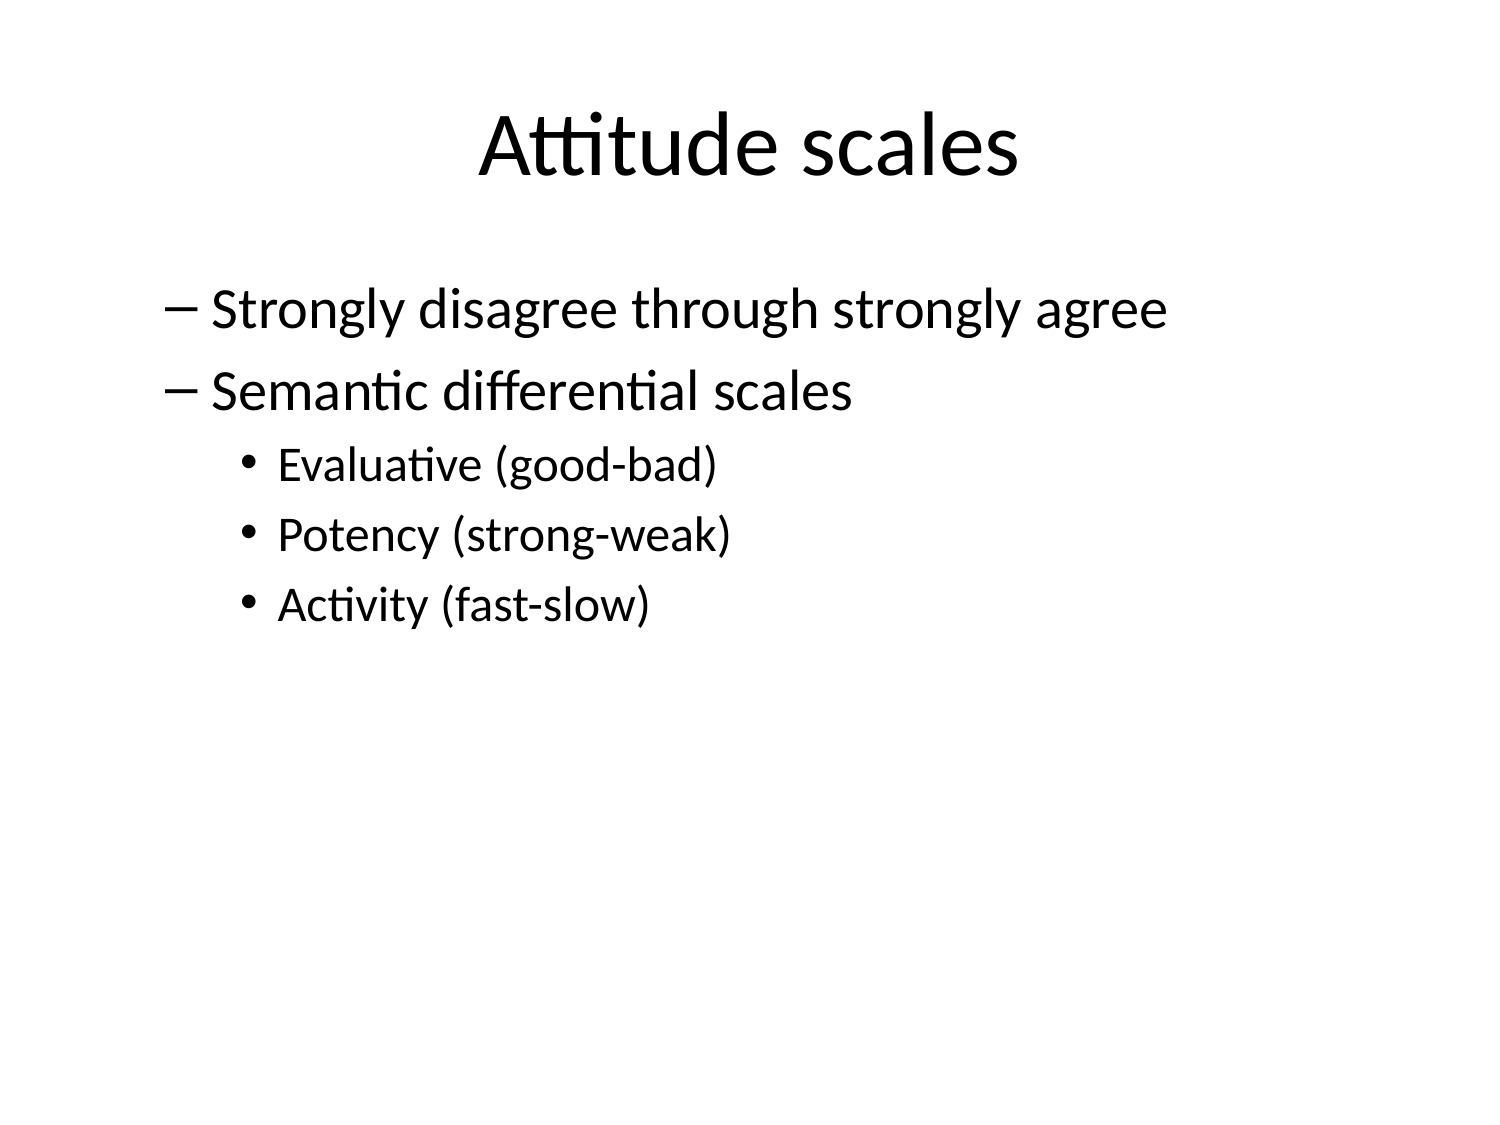

# Attitude scales
Strongly disagree through strongly agree
Semantic differential scales
Evaluative (good-bad)
Potency (strong-weak)
Activity (fast-slow)